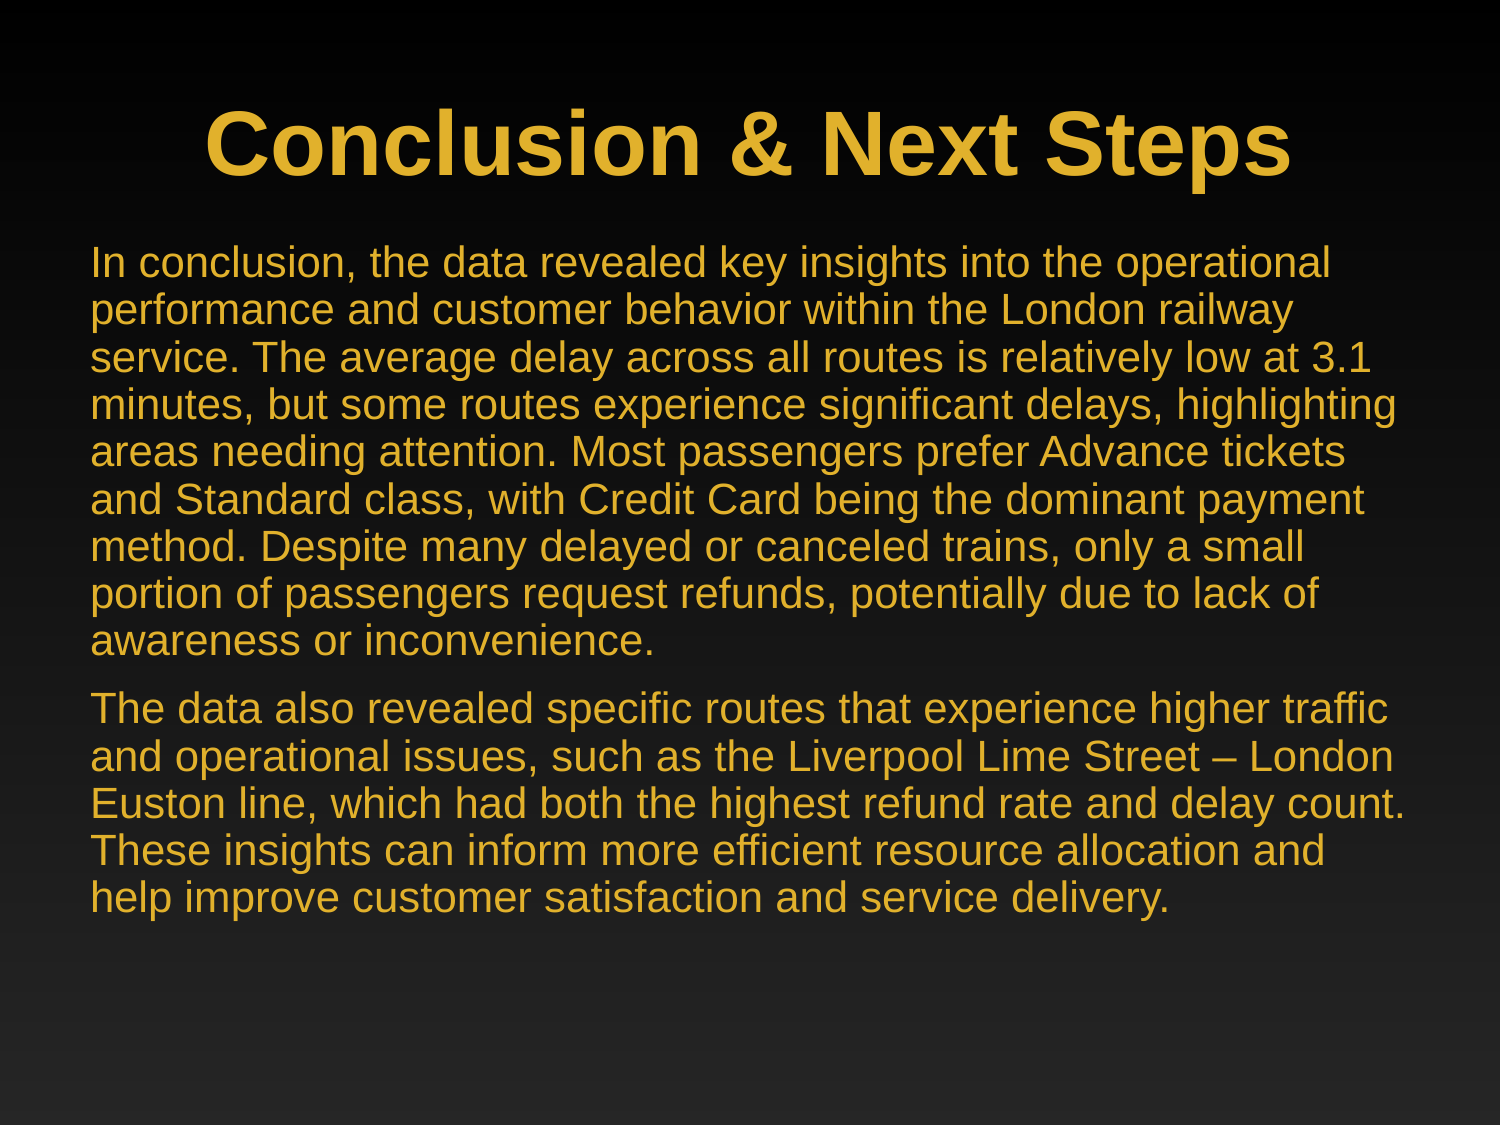

# Conclusion & Next Steps
In conclusion, the data revealed key insights into the operational performance and customer behavior within the London railway service. The average delay across all routes is relatively low at 3.1 minutes, but some routes experience significant delays, highlighting areas needing attention. Most passengers prefer Advance tickets and Standard class, with Credit Card being the dominant payment method. Despite many delayed or canceled trains, only a small portion of passengers request refunds, potentially due to lack of awareness or inconvenience.
The data also revealed specific routes that experience higher traffic and operational issues, such as the Liverpool Lime Street – London Euston line, which had both the highest refund rate and delay count. These insights can inform more efficient resource allocation and help improve customer satisfaction and service delivery.